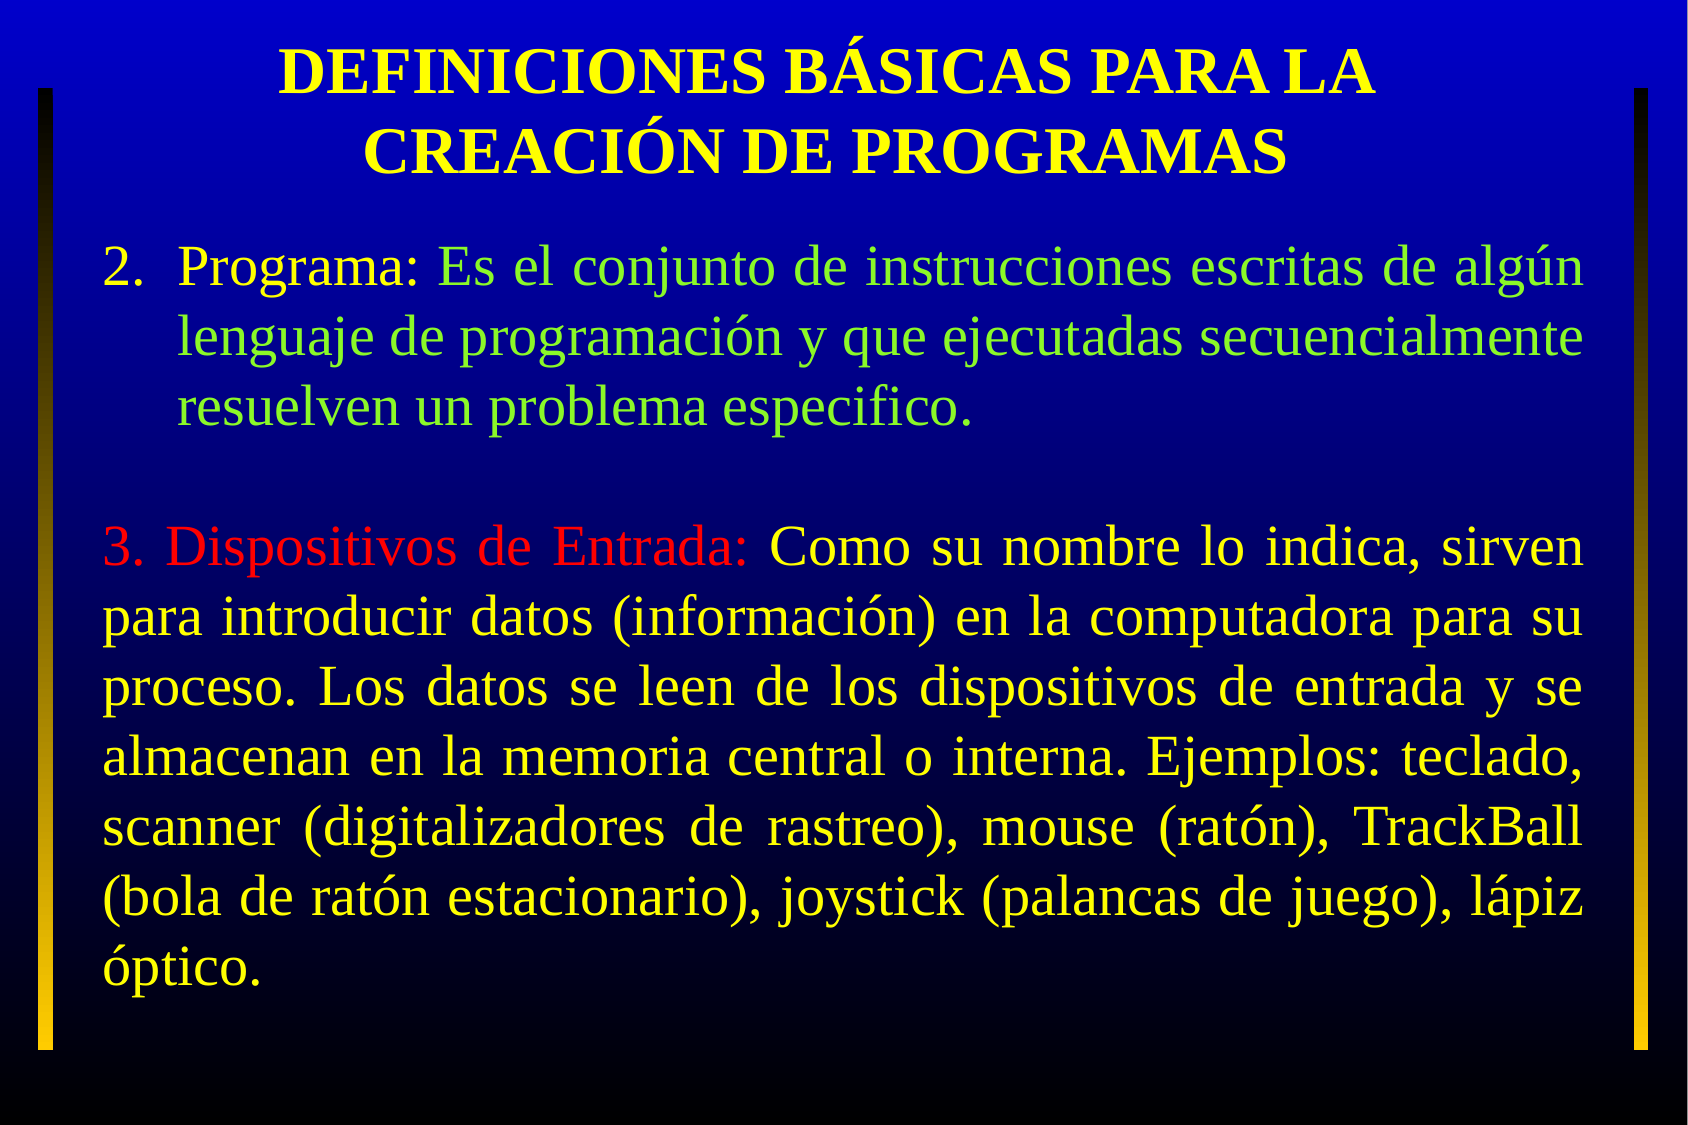

DEFINICIONES BÁSICAS PARA LA CREACIÓN DE PROGRAMAS
Programa: Es el conjunto de instrucciones escritas de algún lenguaje de programación y que ejecutadas secuencialmente resuelven un problema especifico.

3. Dispositivos de Entrada: Como su nombre lo indica, sirven para introducir datos (información) en la computadora para su proceso. Los datos se leen de los dispositivos de entrada y se almacenan en la memoria central o interna. Ejemplos: teclado, scanner (digitalizadores de rastreo), mouse (ratón), TrackBall (bola de ratón estacionario), joystick (palancas de juego), lápiz óptico.